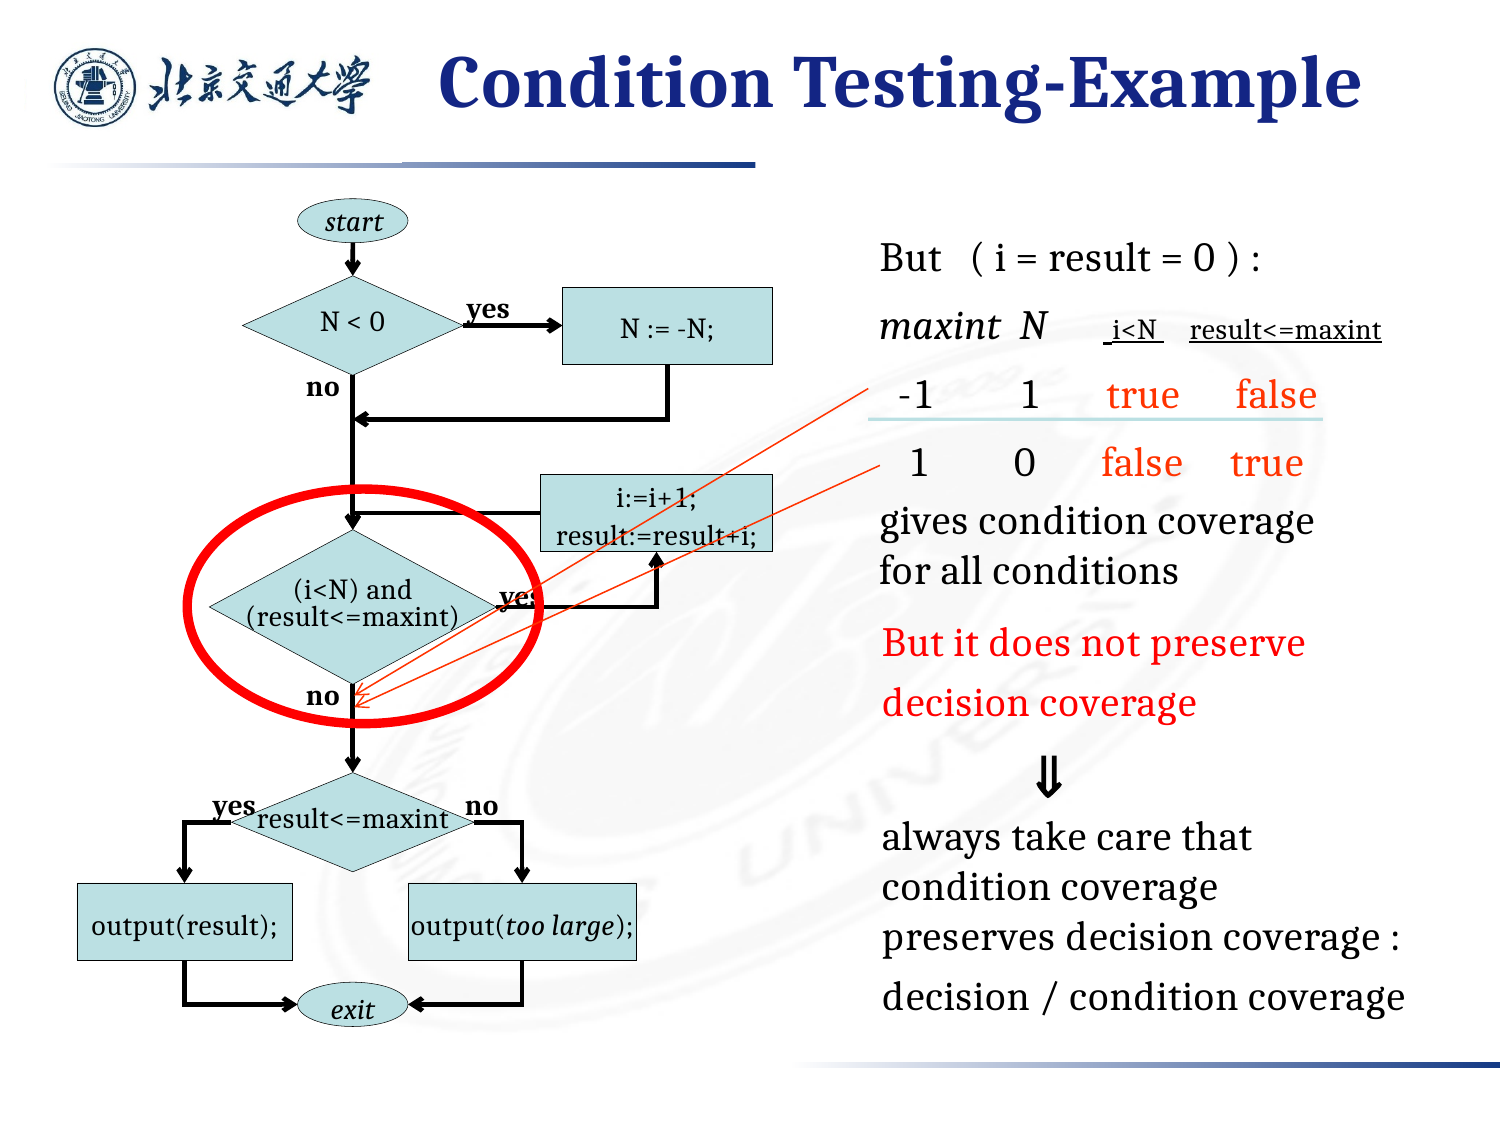

# Condition Testing-Example
start

yes
N < 0
N := -N;
no
i:=i+1;
result:=result+i;

(i<N) and
(result<=maxint)
yes
no
yes
no
result<=maxint
output(result);
output(too large);
exit
But   ( i = result = 0 ) :
maxint  N       i<N     result<=maxint
  -1         1       true      false
   1         0       false     true
gives condition coverage
for all conditions

But it does not preserve
decision coverage
	⇓
always take care that
condition coverage
preserves decision coverage :
decision / condition coverage